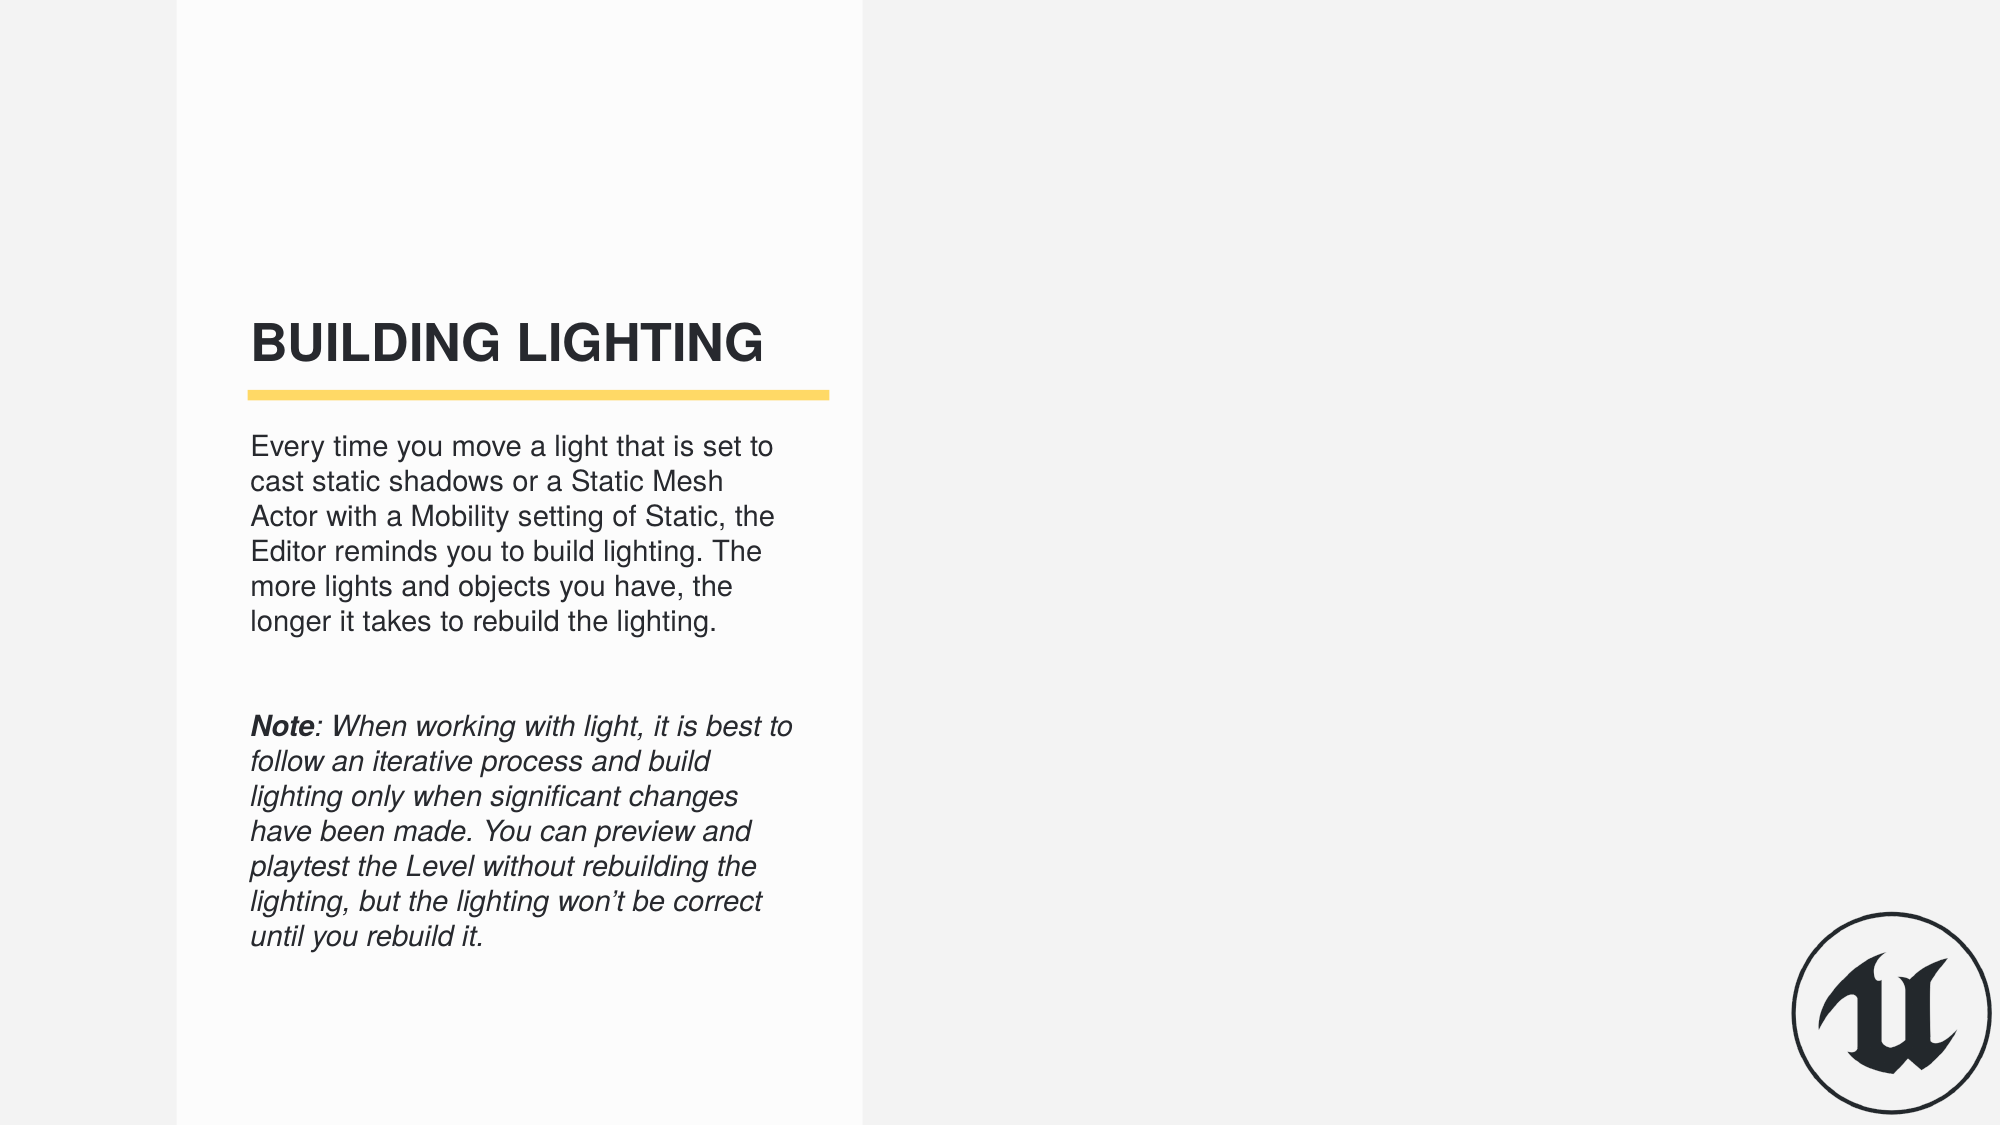

Building Lighting

Every time you move a light that is set to cast static shadows or a Static Mesh Actor with a Mobility setting of Static, the Editor reminds you to build lighting. The more lights and objects you have, the longer it takes to rebuild the lighting.

Note: When working with light, it is best to follow an iterative process and build lighting only when significant changes have been made. You can preview and playtest the Level without rebuilding the lighting, but the lighting won’t be correct until you rebuild it.